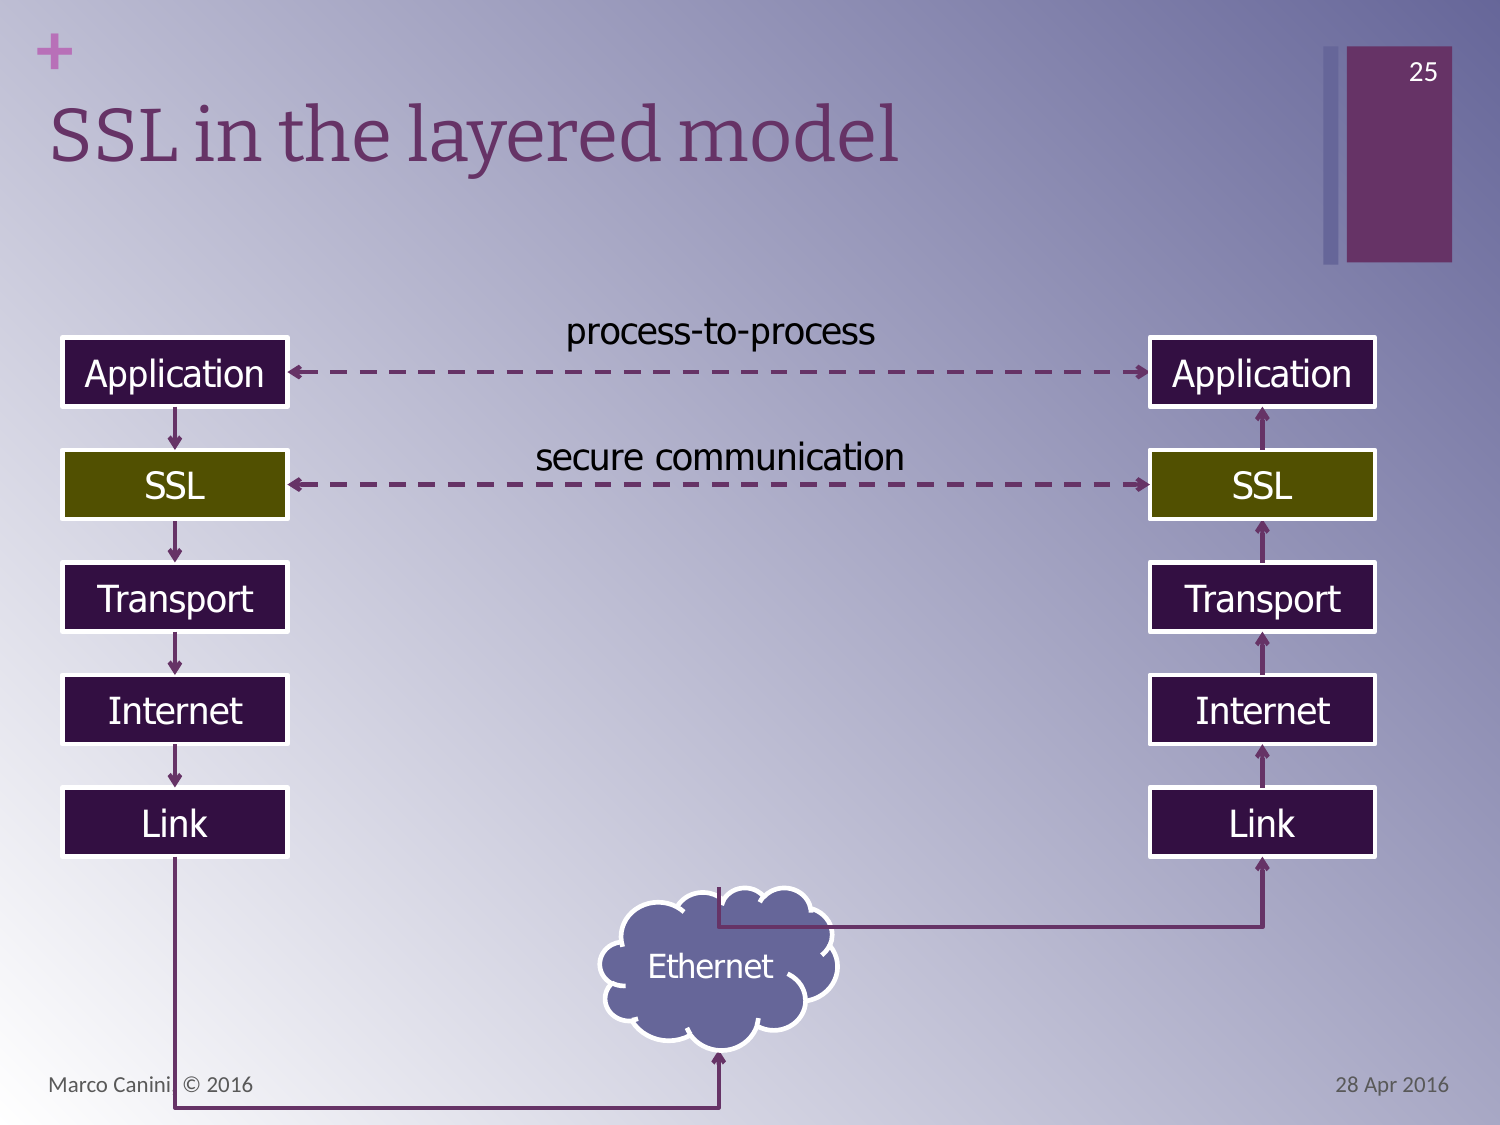

25
# SSL in the layered model
process-to-process
Application
Application
secure communication
SSL
SSL
Transport
Transport
Internet
Internet
Link
Link
Ethernet
Marco Canini, © 2016
28 Apr 2016